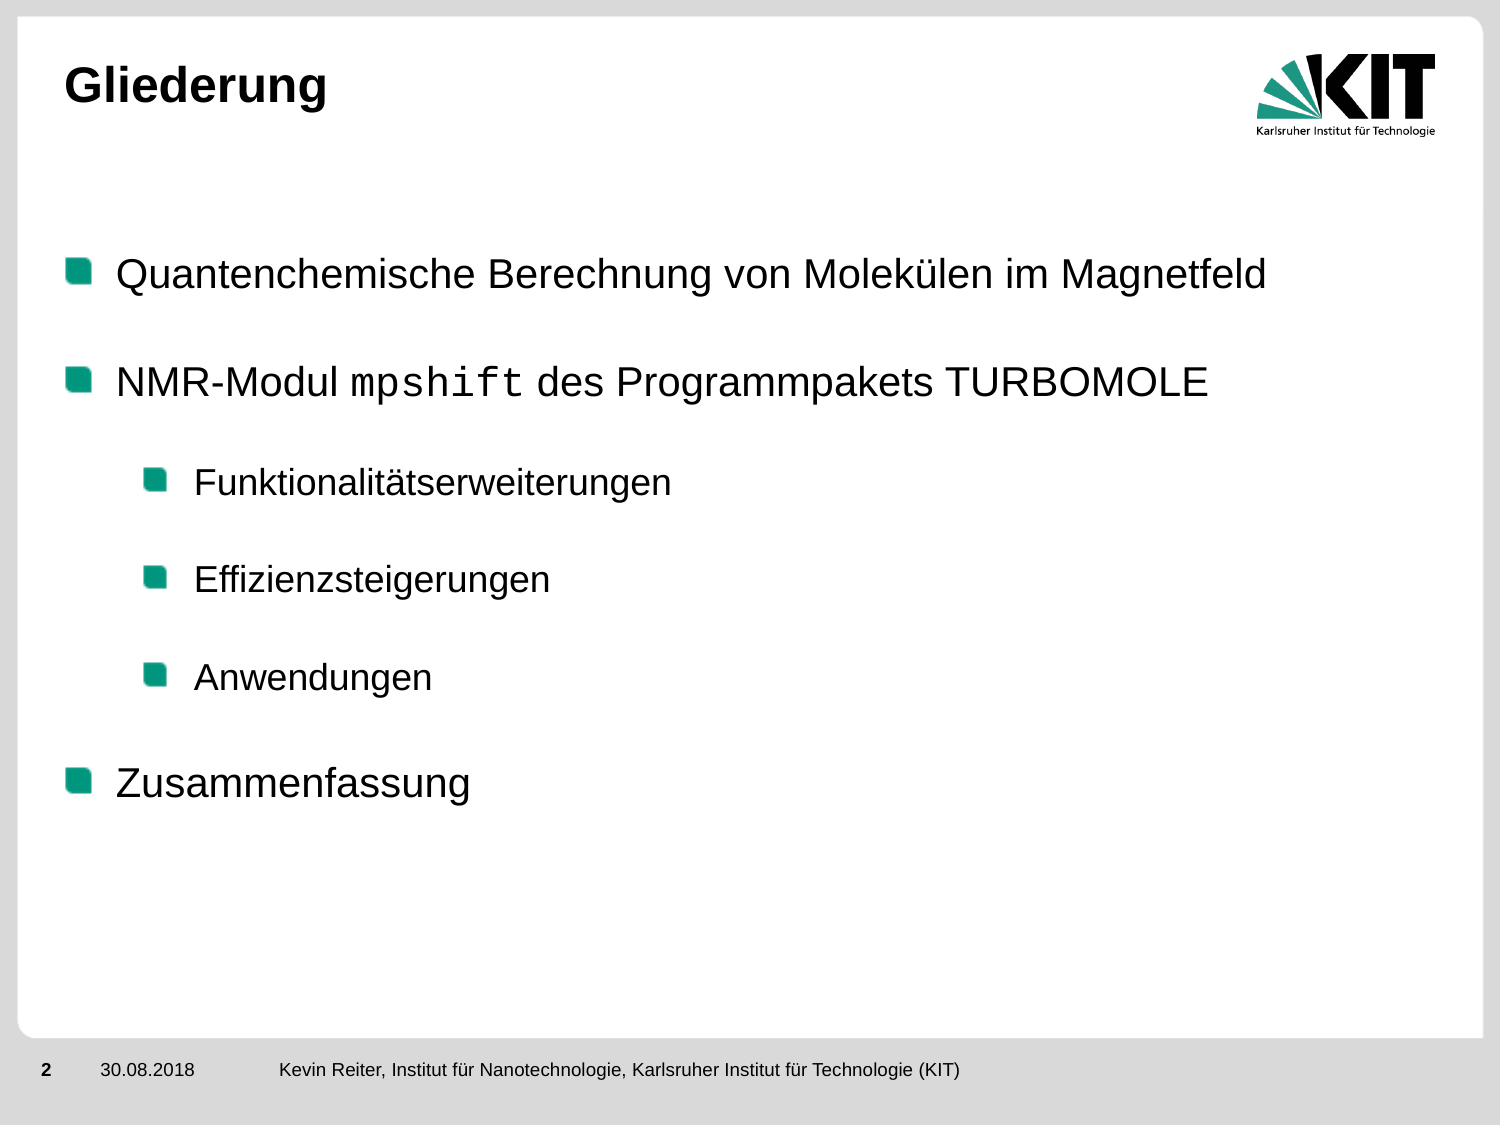

# Gliederung
Quantenchemische Berechnung von Molekülen im Magnetfeld
NMR-Modul mpshift des Programmpakets TURBOMOLE
Funktionalitätserweiterungen
Effizienzsteigerungen
Anwendungen
Zusammenfassung
Kevin Reiter, Institut für Nanotechnologie, Karlsruher Institut für Technologie (KIT)